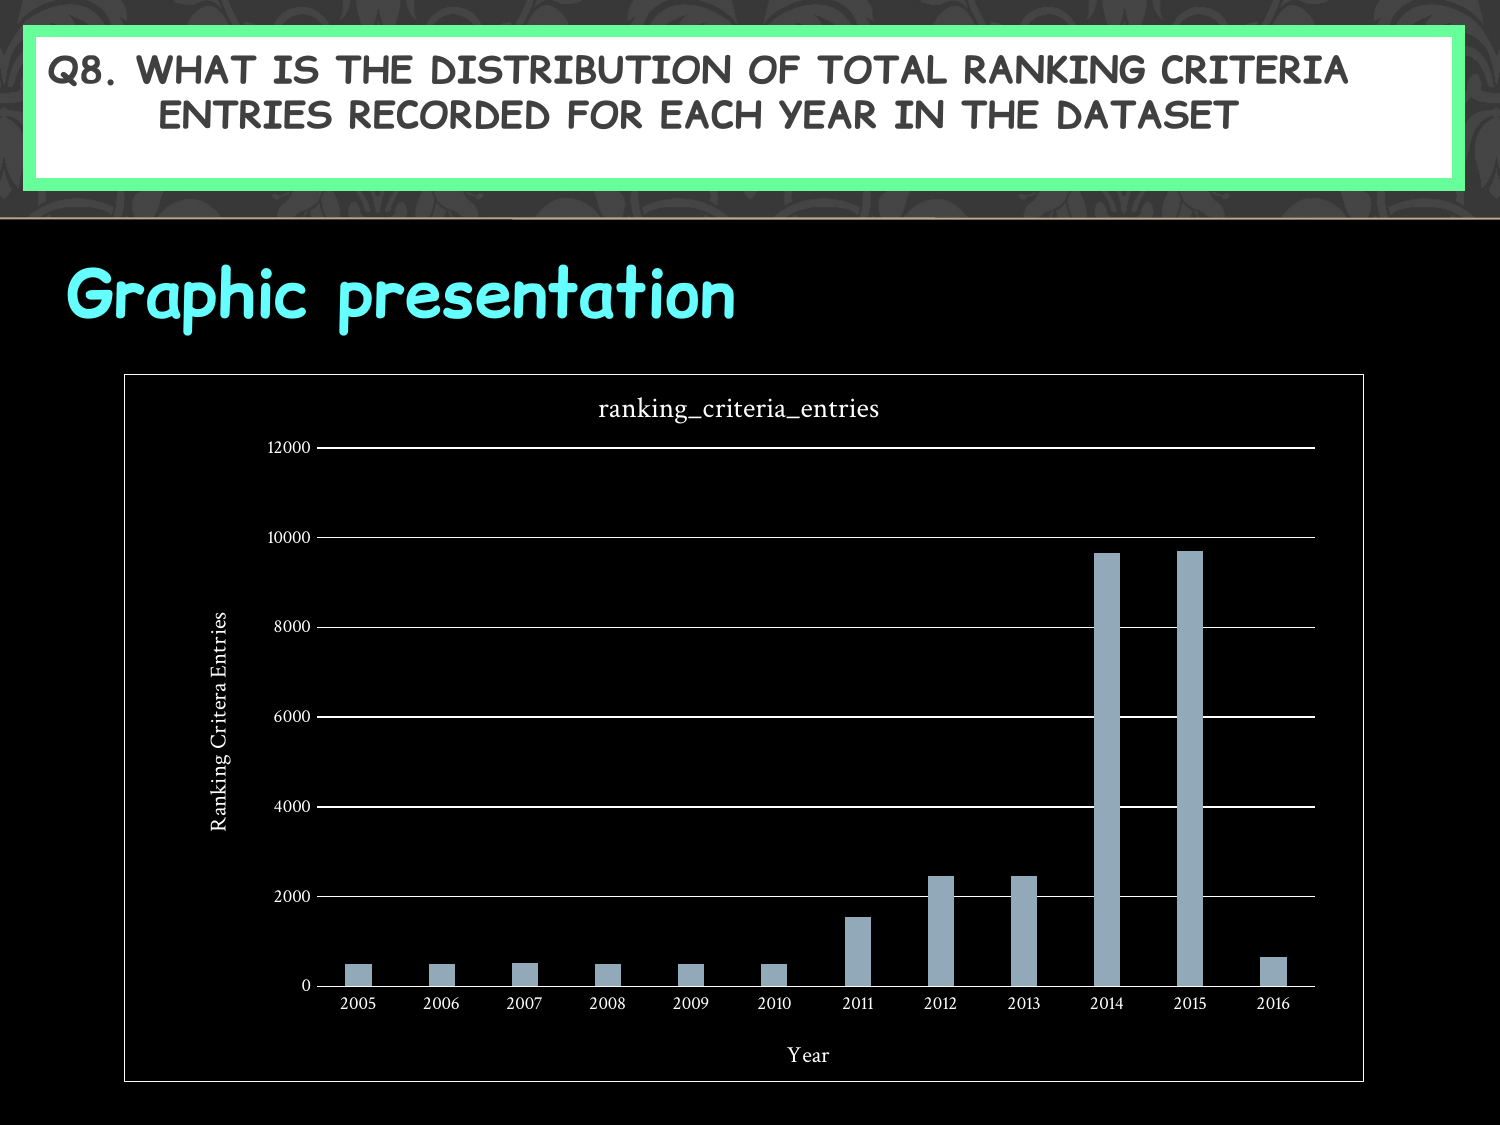

# Q8. What is the distribution of total ranking criteria entries recorded for each year in the dataset
Graphic presentation

### Chart:

| Category |  ranking_criteria_entries |
|---|---|
| 2005 | 497.0 |
| 2006 | 497.0 |
| 2007 | 511.0 |
| 2008 | 504.0 |
| 2009 | 497.0 |
| 2010 | 504.0 |
| 2011 | 1554.0 |
| 2012 | 2449.0 |
| 2013 | 2451.0 |
| 2014 | 9660.0 |
| 2015 | 9699.0 |
| 2016 | 659.0 |